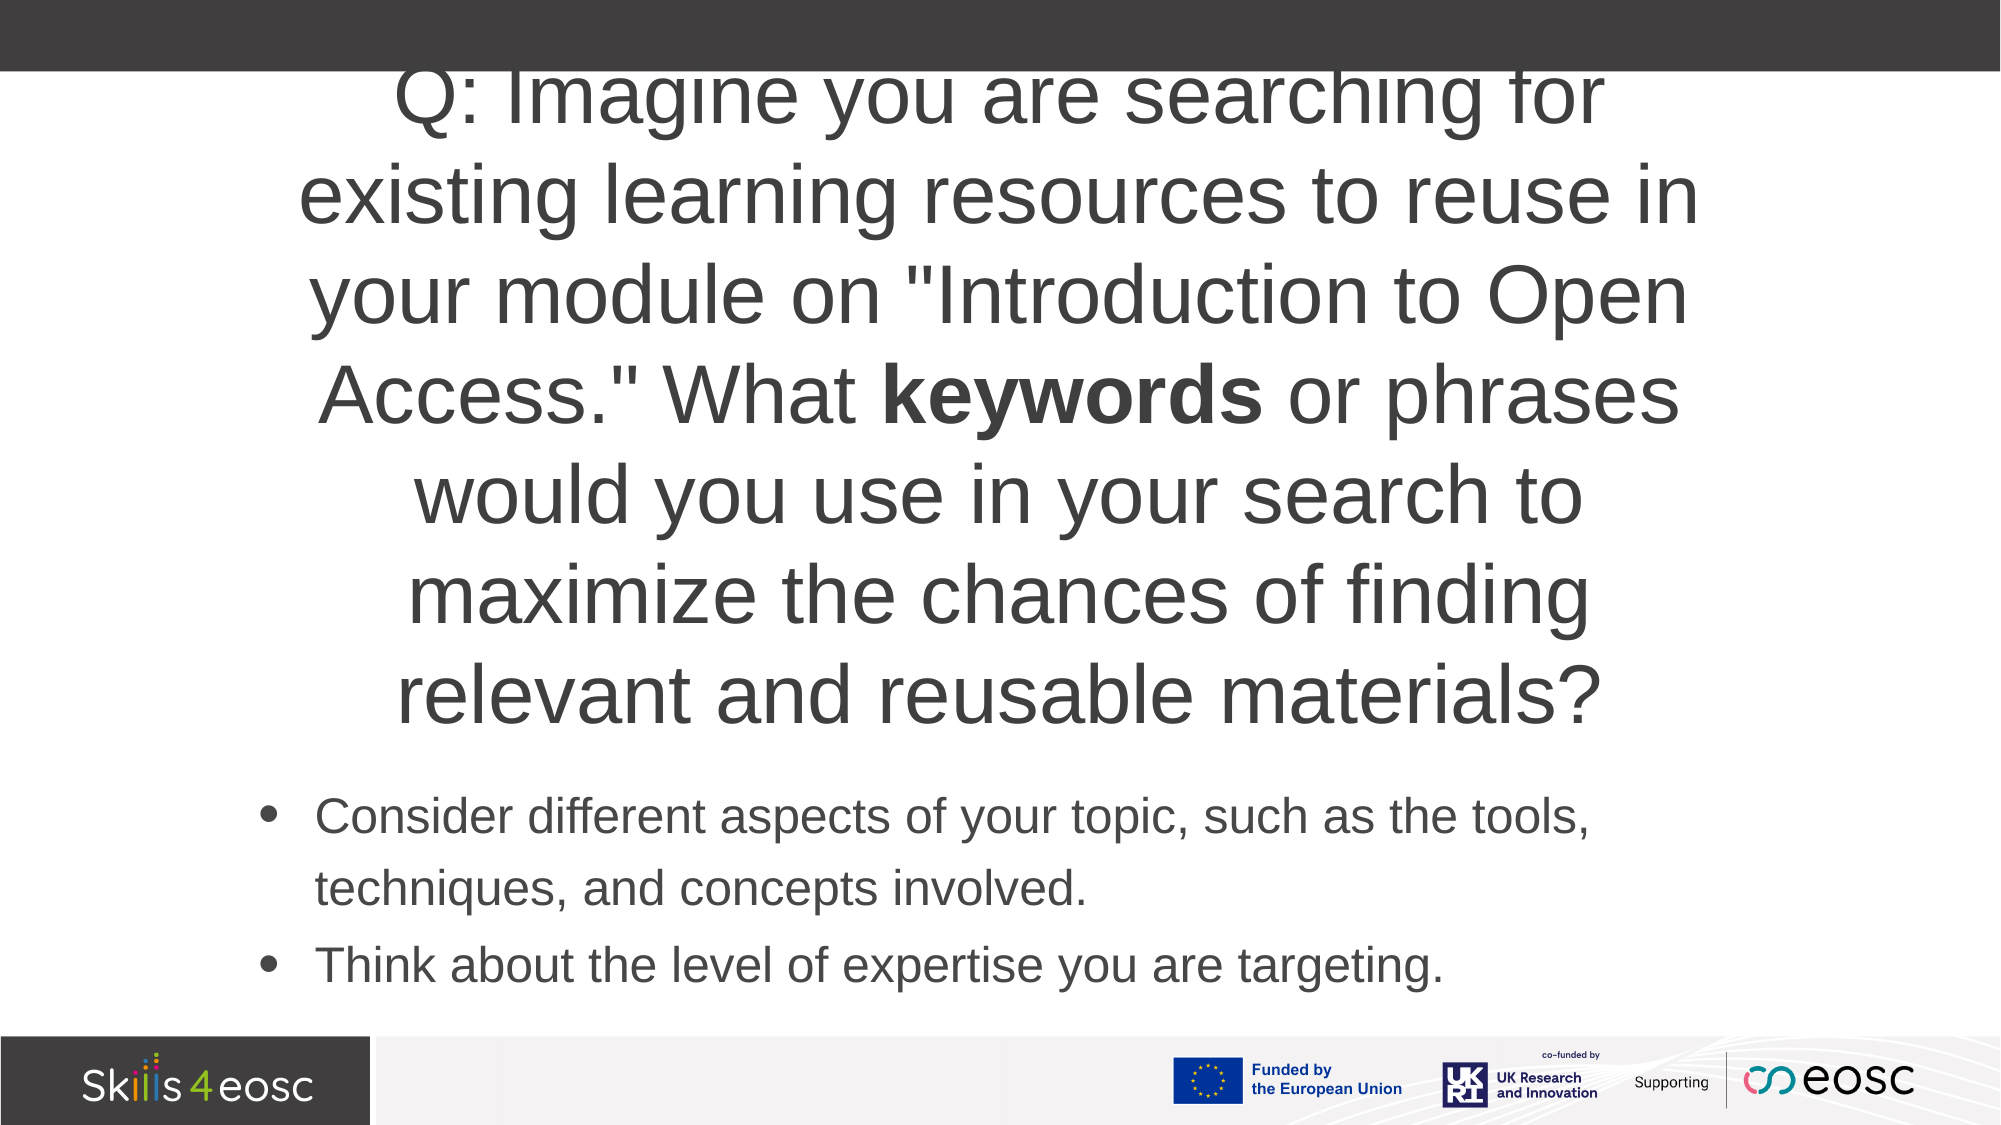

# Q: Imagine you are searching for existing learning resources to reuse in your module on "Introduction to Open Access." What keywords or phrases would you use in your search to maximize the chances of finding relevant and reusable materials?
Consider different aspects of your topic, such as the tools, techniques, and concepts involved.
Think about the level of expertise you are targeting.